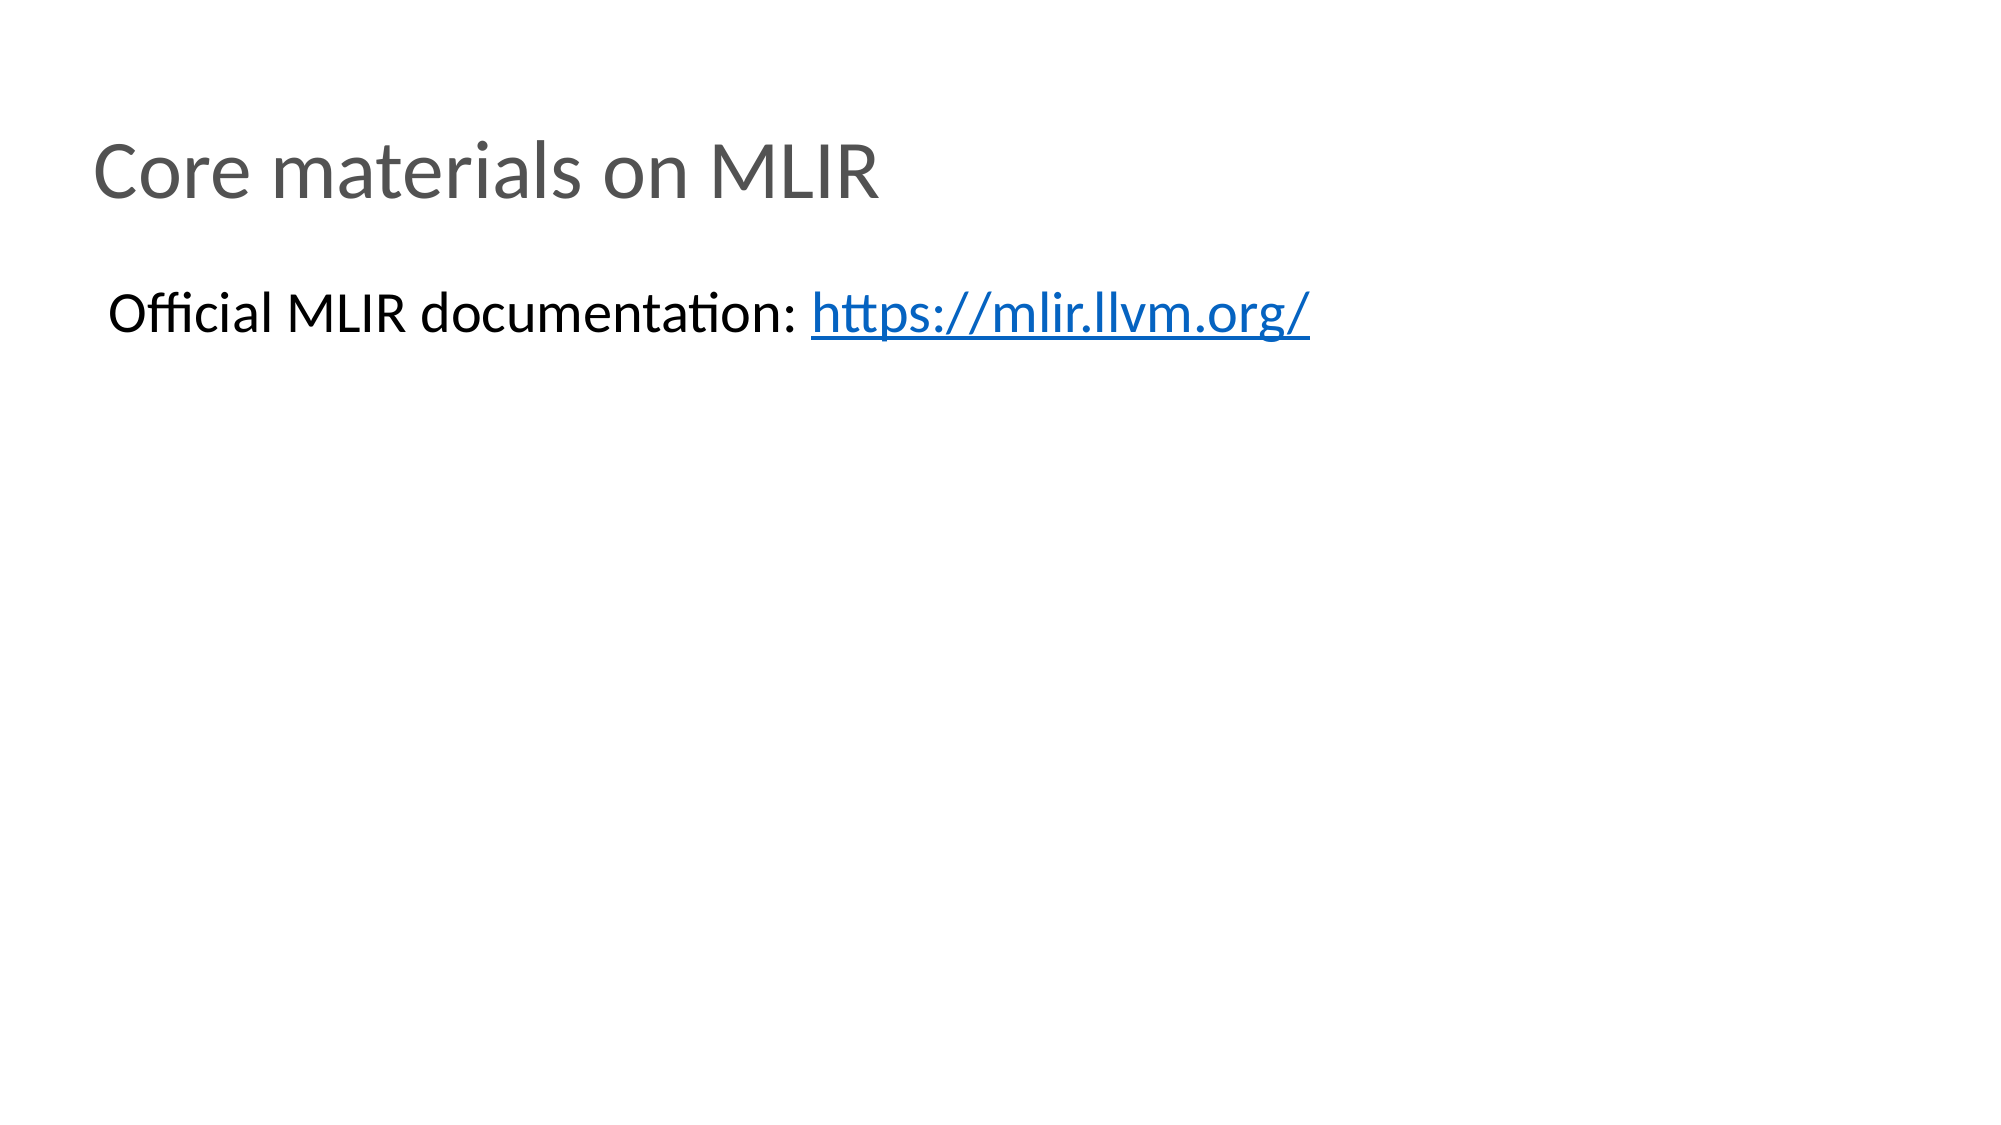

# Core materials on MLIR
Official MLIR documentation: https://mlir.llvm.org/